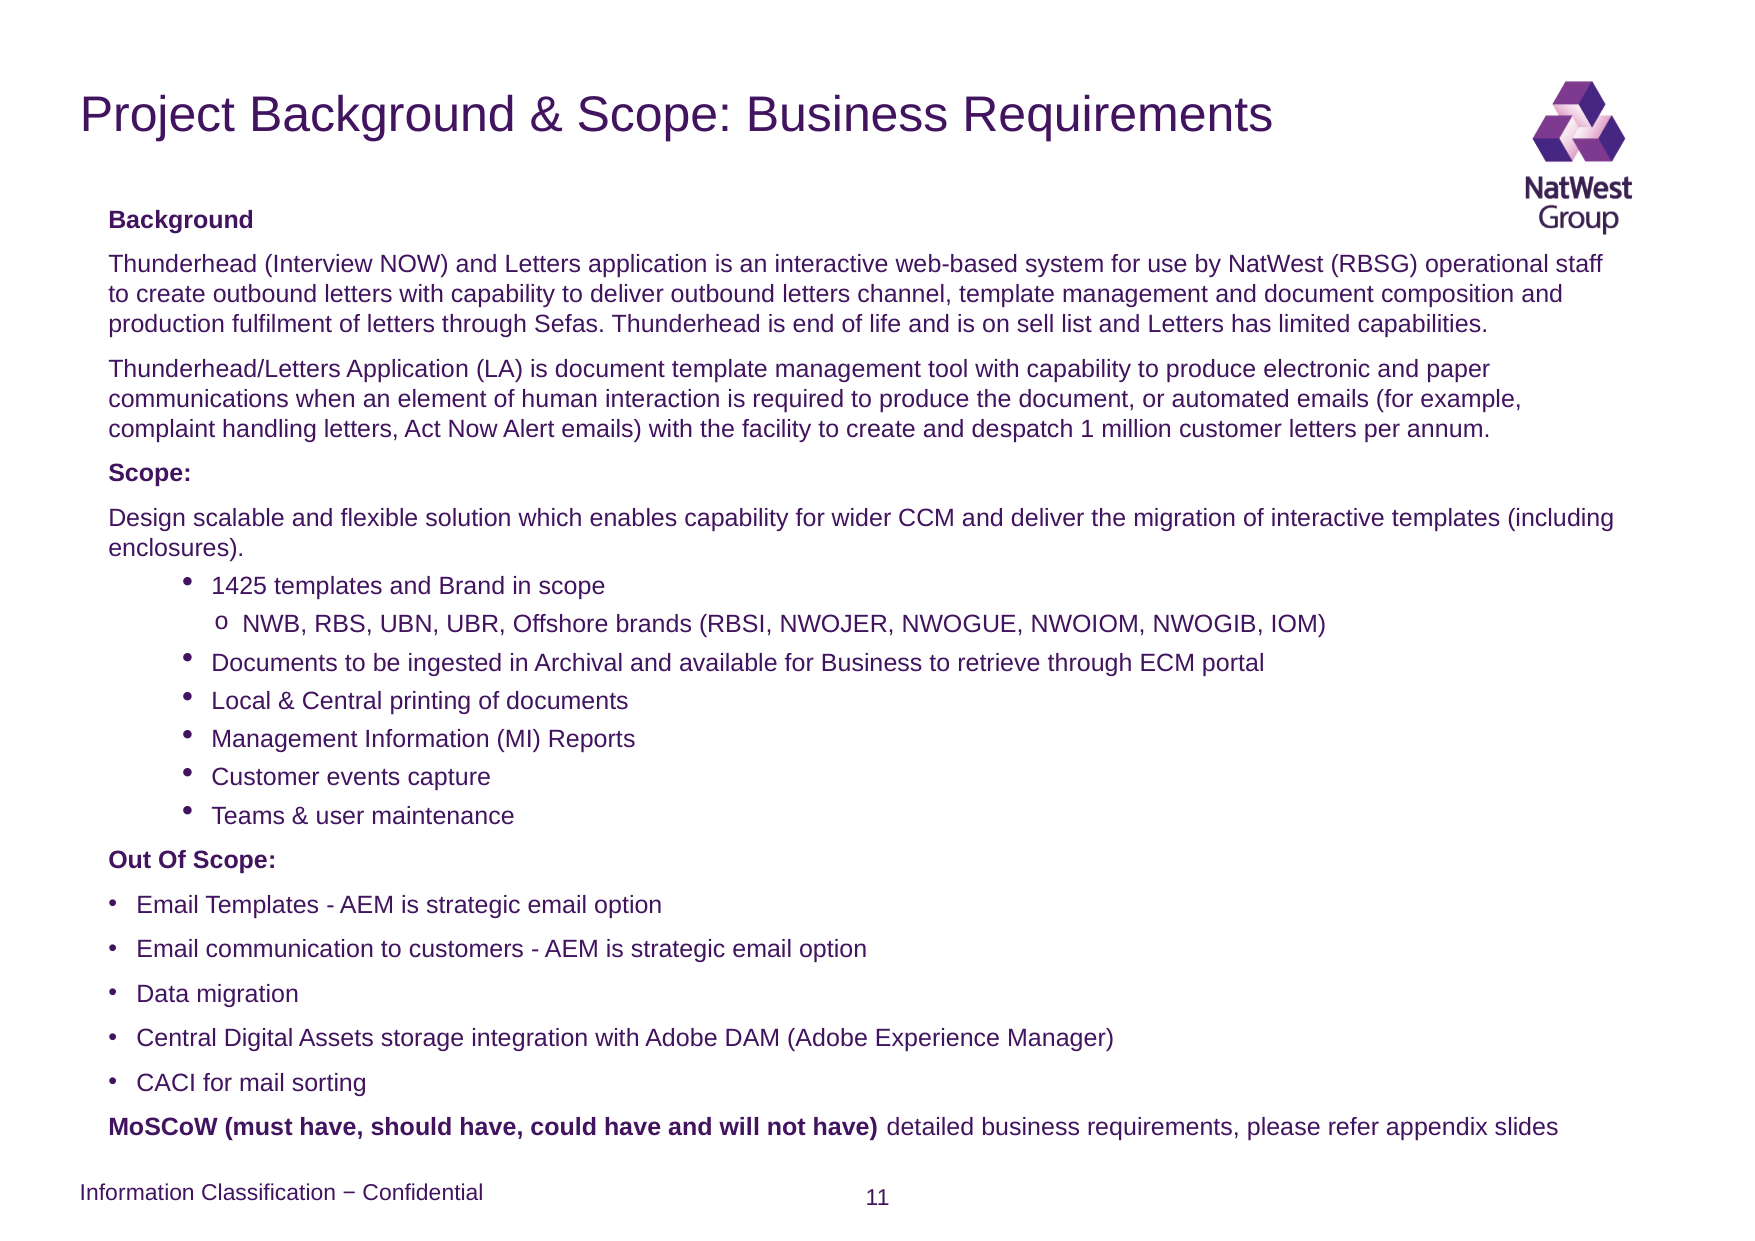

# Project Background & Scope: Business Requirements
Background
Thunderhead (Interview NOW) and Letters application is an interactive web-based system for use by NatWest (RBSG) operational staff to create outbound letters with capability to deliver outbound letters channel, template management and document composition and production fulfilment of letters through Sefas. Thunderhead is end of life and is on sell list and Letters has limited capabilities.
Thunderhead/Letters Application (LA) is document template management tool with capability to produce electronic and paper communications when an element of human interaction is required to produce the document, or automated emails (for example, complaint handling letters, Act Now Alert emails) with the facility to create and despatch 1 million customer letters per annum.
Scope:
Design scalable and flexible solution which enables capability for wider CCM and deliver the migration of interactive templates (including enclosures).
1425 templates and Brand in scope
NWB, RBS, UBN, UBR, Offshore brands (RBSI, NWOJER, NWOGUE, NWOIOM, NWOGIB, IOM)
Documents to be ingested in Archival and available for Business to retrieve through ECM portal
Local & Central printing of documents
Management Information (MI) Reports
Customer events capture
Teams & user maintenance
Out Of Scope:
Email Templates - AEM is strategic email option
Email communication to customers - AEM is strategic email option
Data migration
Central Digital Assets storage integration with Adobe DAM (Adobe Experience Manager)
CACI for mail sorting
MoSCoW (must have, should have, could have and will not have) detailed business requirements, please refer appendix slides
11